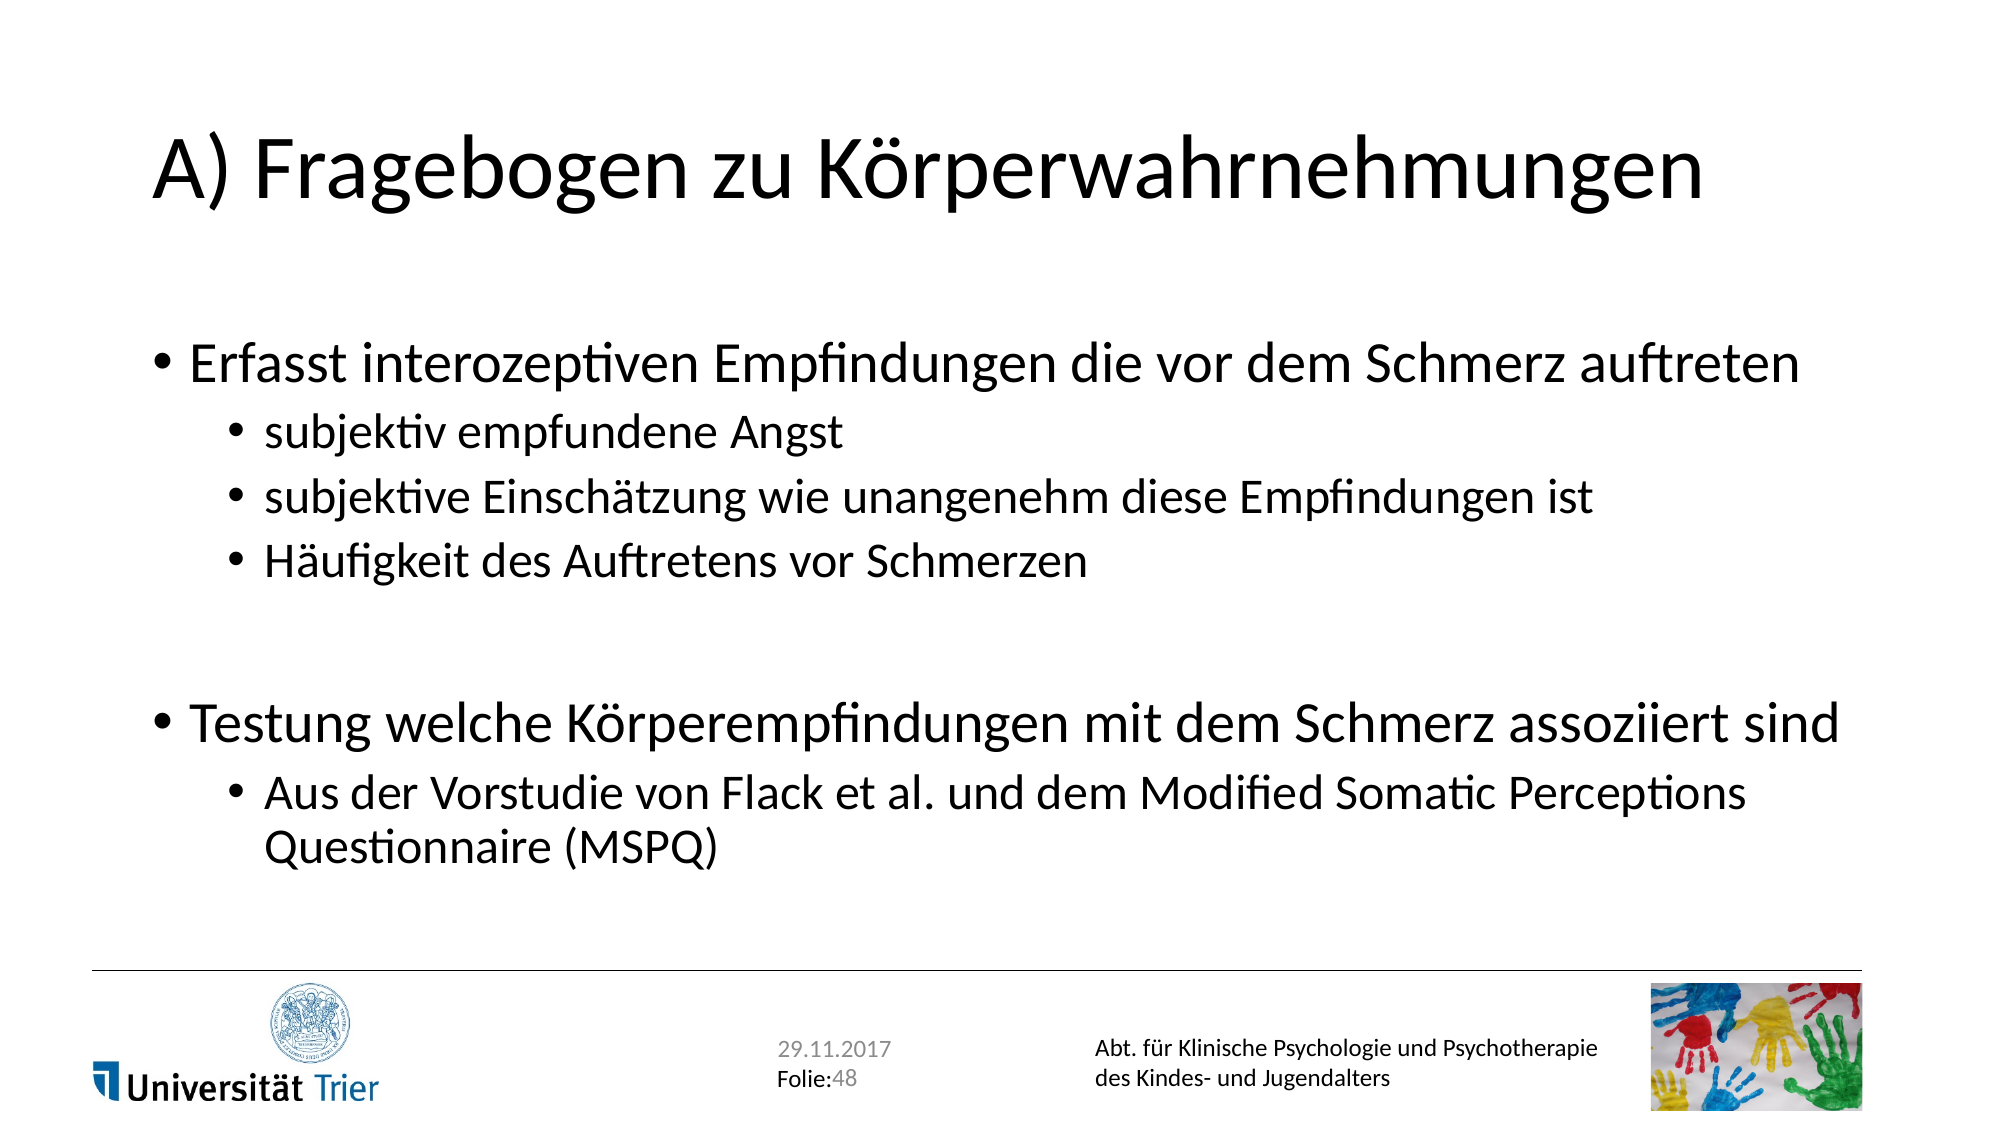

# A) Fragebogen zu Körperwahrnehmungen
Erfasst interozeptiven Empfindungen die vor dem Schmerz auftreten
subjektiv empfundene Angst
subjektive Einschätzung wie unangenehm diese Empfindungen ist
Häufigkeit des Auftretens vor Schmerzen

Testung welche Körperempfindungen mit dem Schmerz assoziiert sind
Aus der Vorstudie von Flack et al. und dem Modified Somatic Perceptions Questionnaire (MSPQ)

29.11.2017
48